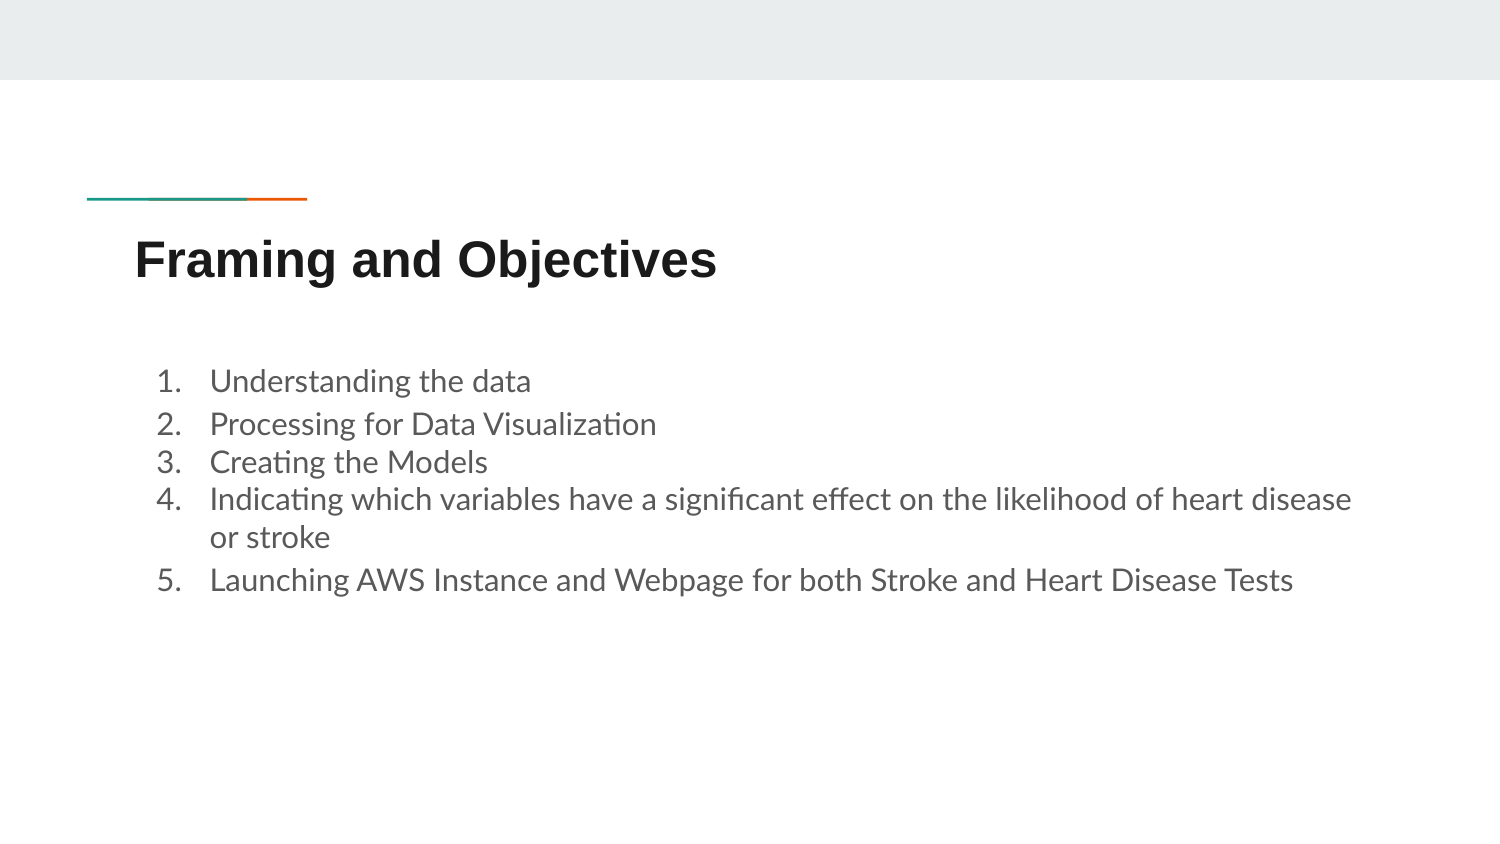

# Framing and Objectives
Understanding the data
Processing for Data Visualization
Creating the Models
Indicating which variables have a significant effect on the likelihood of heart disease or stroke
Launching AWS Instance and Webpage for both Stroke and Heart Disease Tests